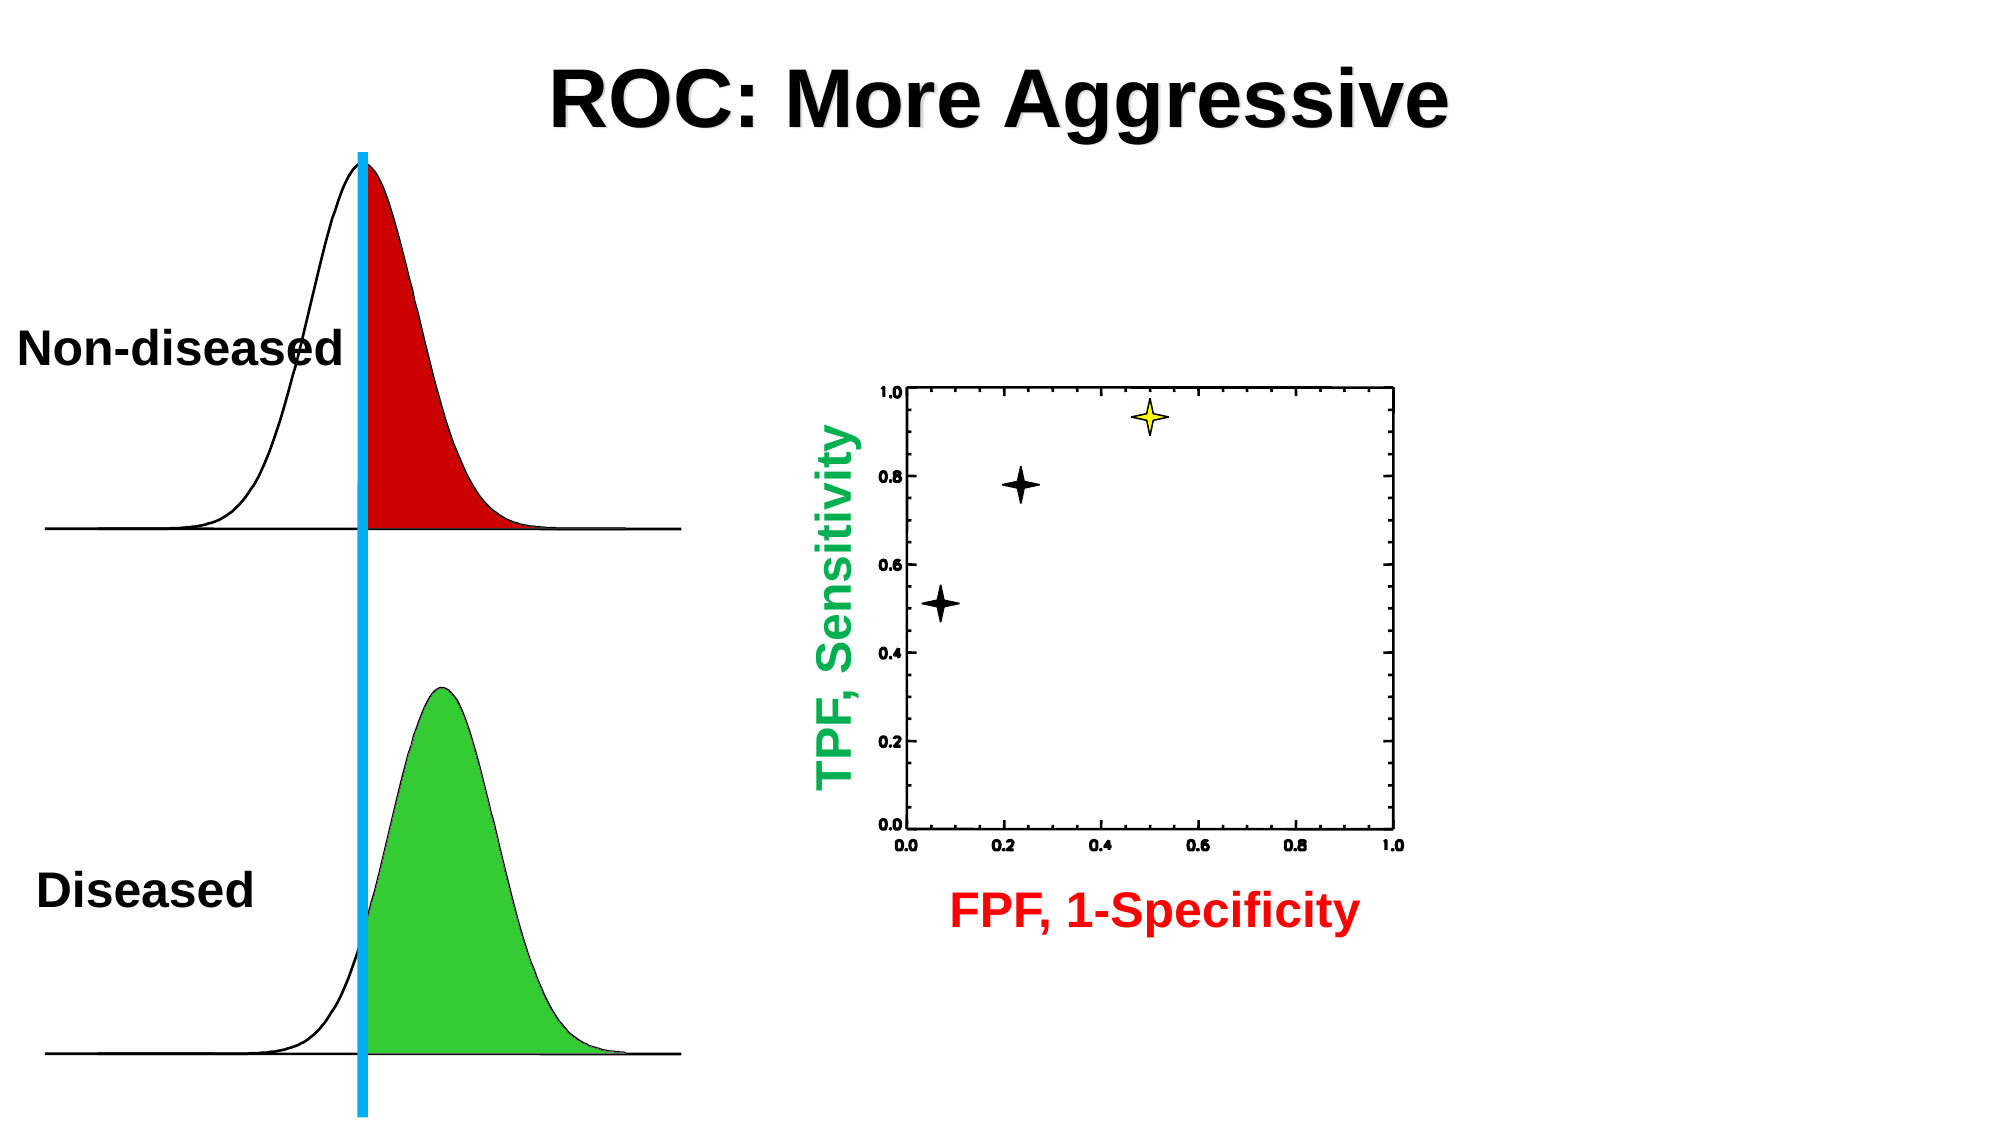

# ROC: More Aggressive

Non-diseased

TPF, Sensitivity

Diseased
FPF, 1-Specificity